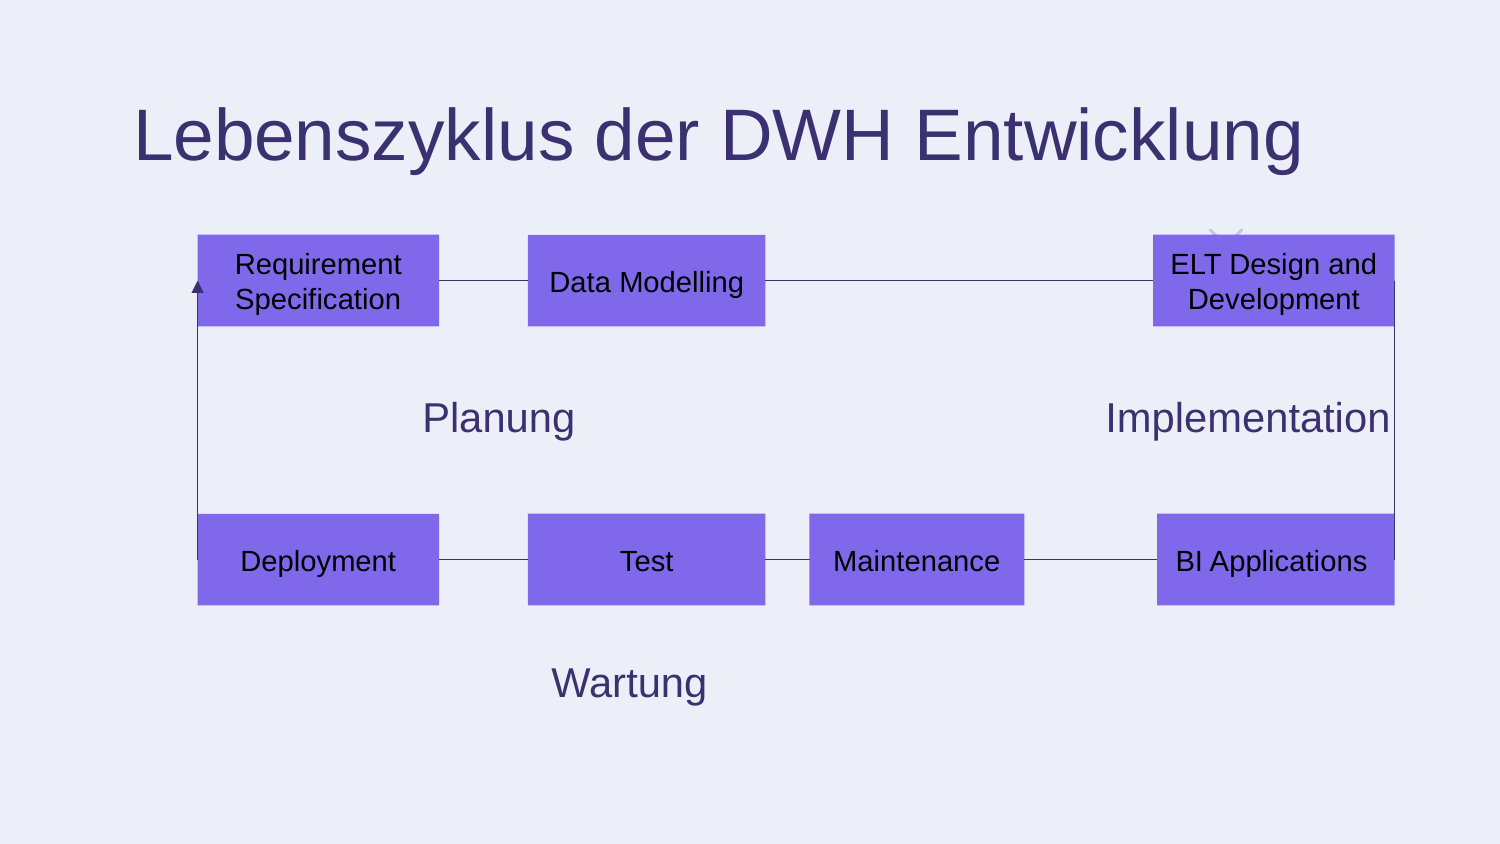

# Lebenszyklus der DWH Entwicklung

ELT Design and Development
Requirement Specification
Data Modelling
Planung
Implementation
Test
Maintenance
BI Applications
Deployment
Wartung